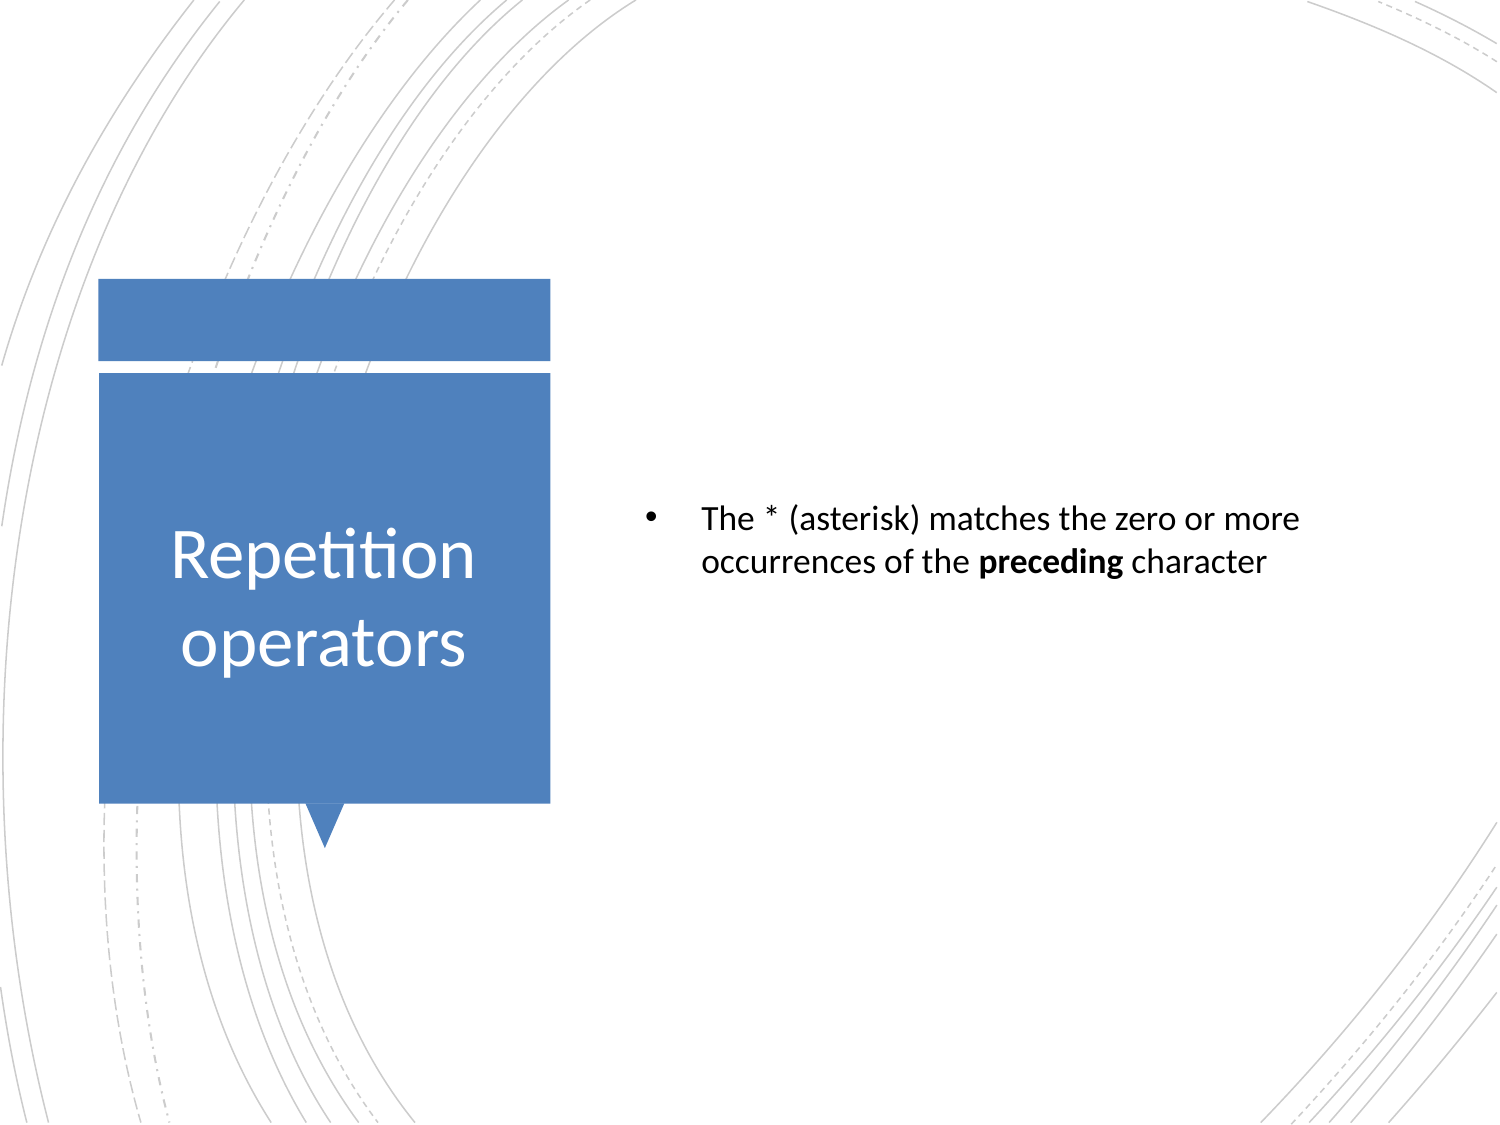

The * (asterisk) matches the zero or more occurrences of the preceding character

# Repetition operators